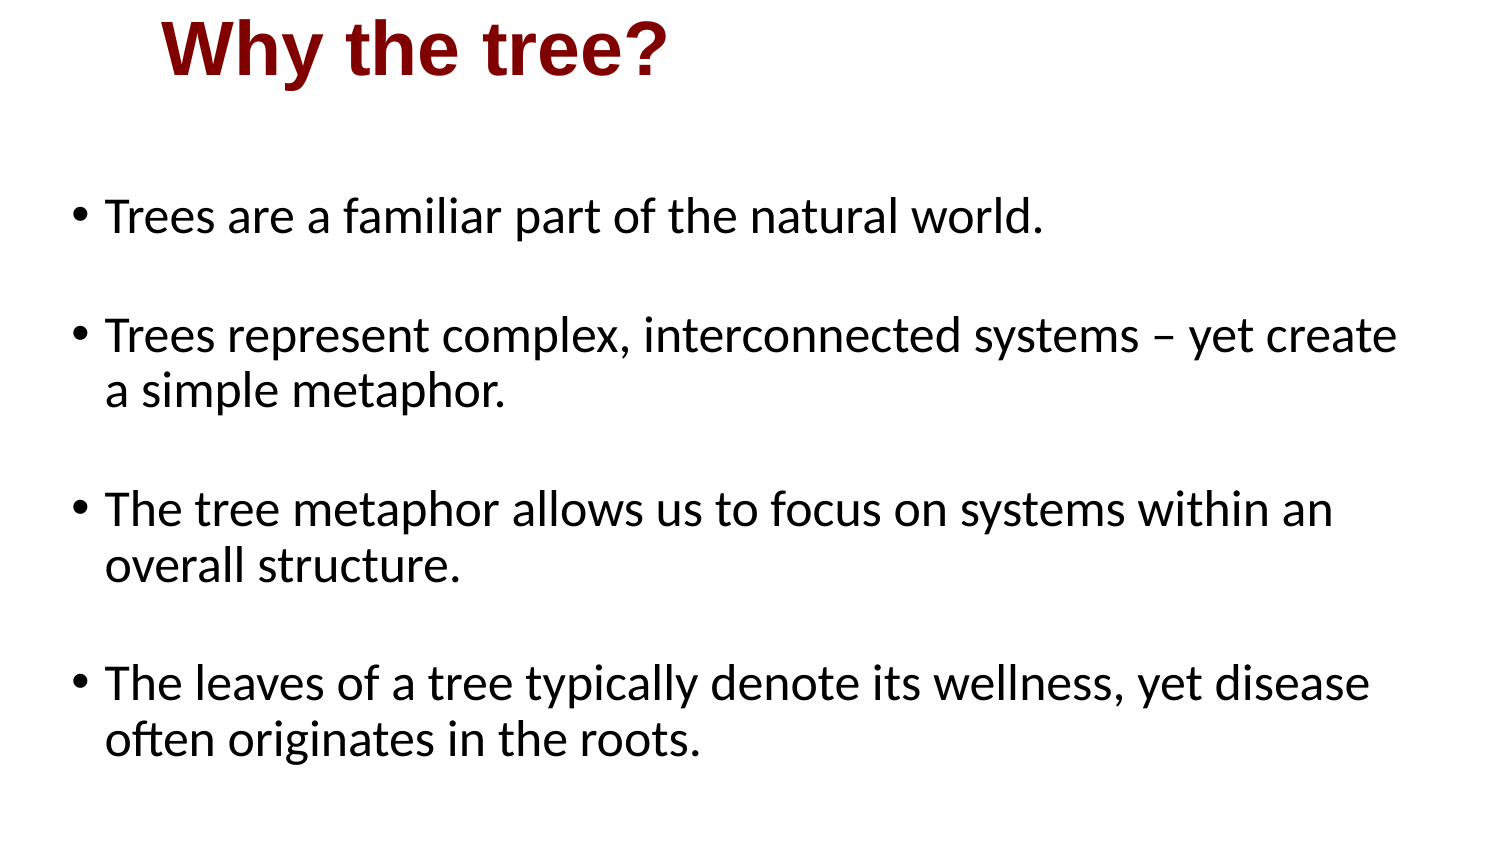

# Why the tree?

Trees are a familiar part of the natural world.
Trees represent complex, interconnected systems – yet create a simple metaphor.
The tree metaphor allows us to focus on systems within an overall structure.
The leaves of a tree typically denote its wellness, yet disease often originates in the roots.